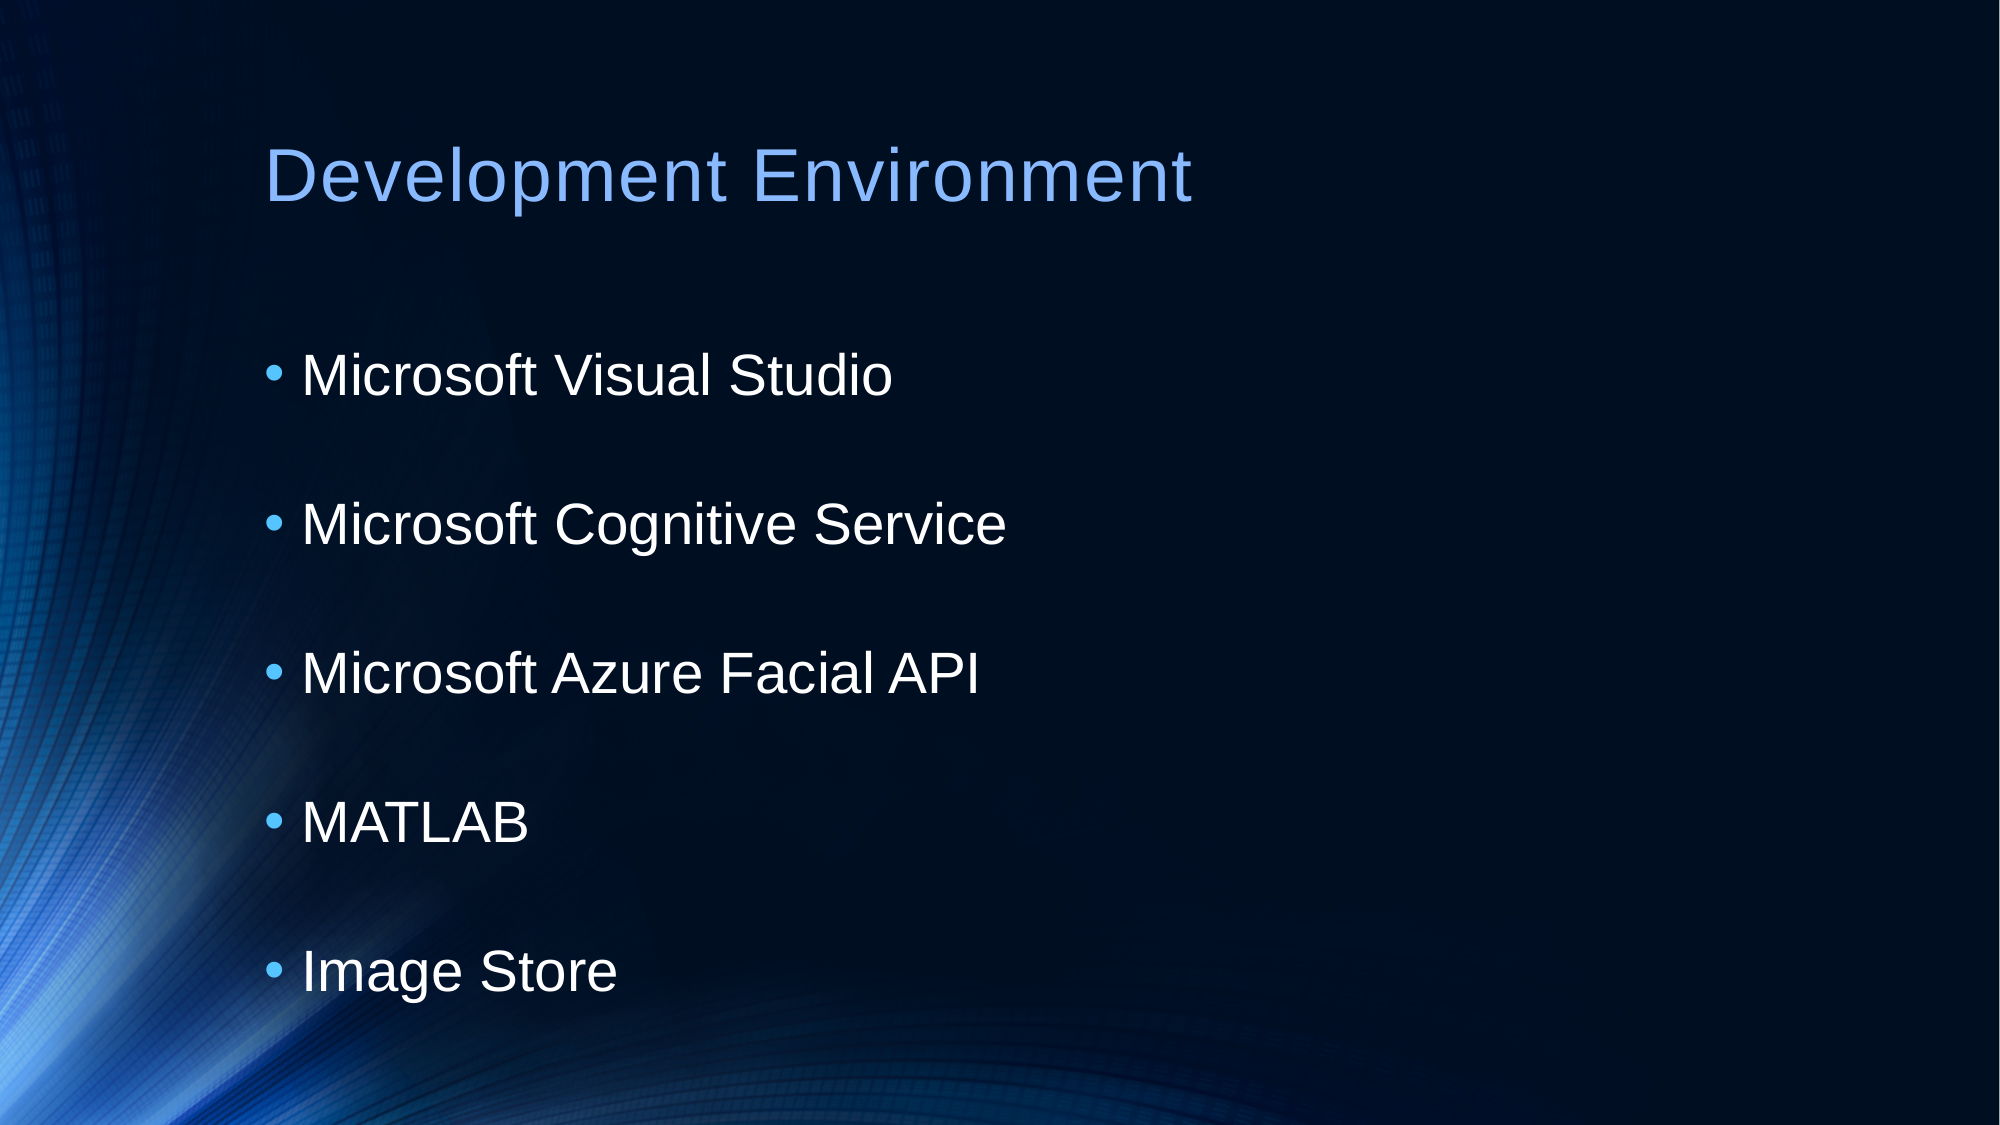

# Development Environment
Microsoft Visual Studio

Microsoft Cognitive Service

Microsoft Azure Facial API

MATLAB

Image Store